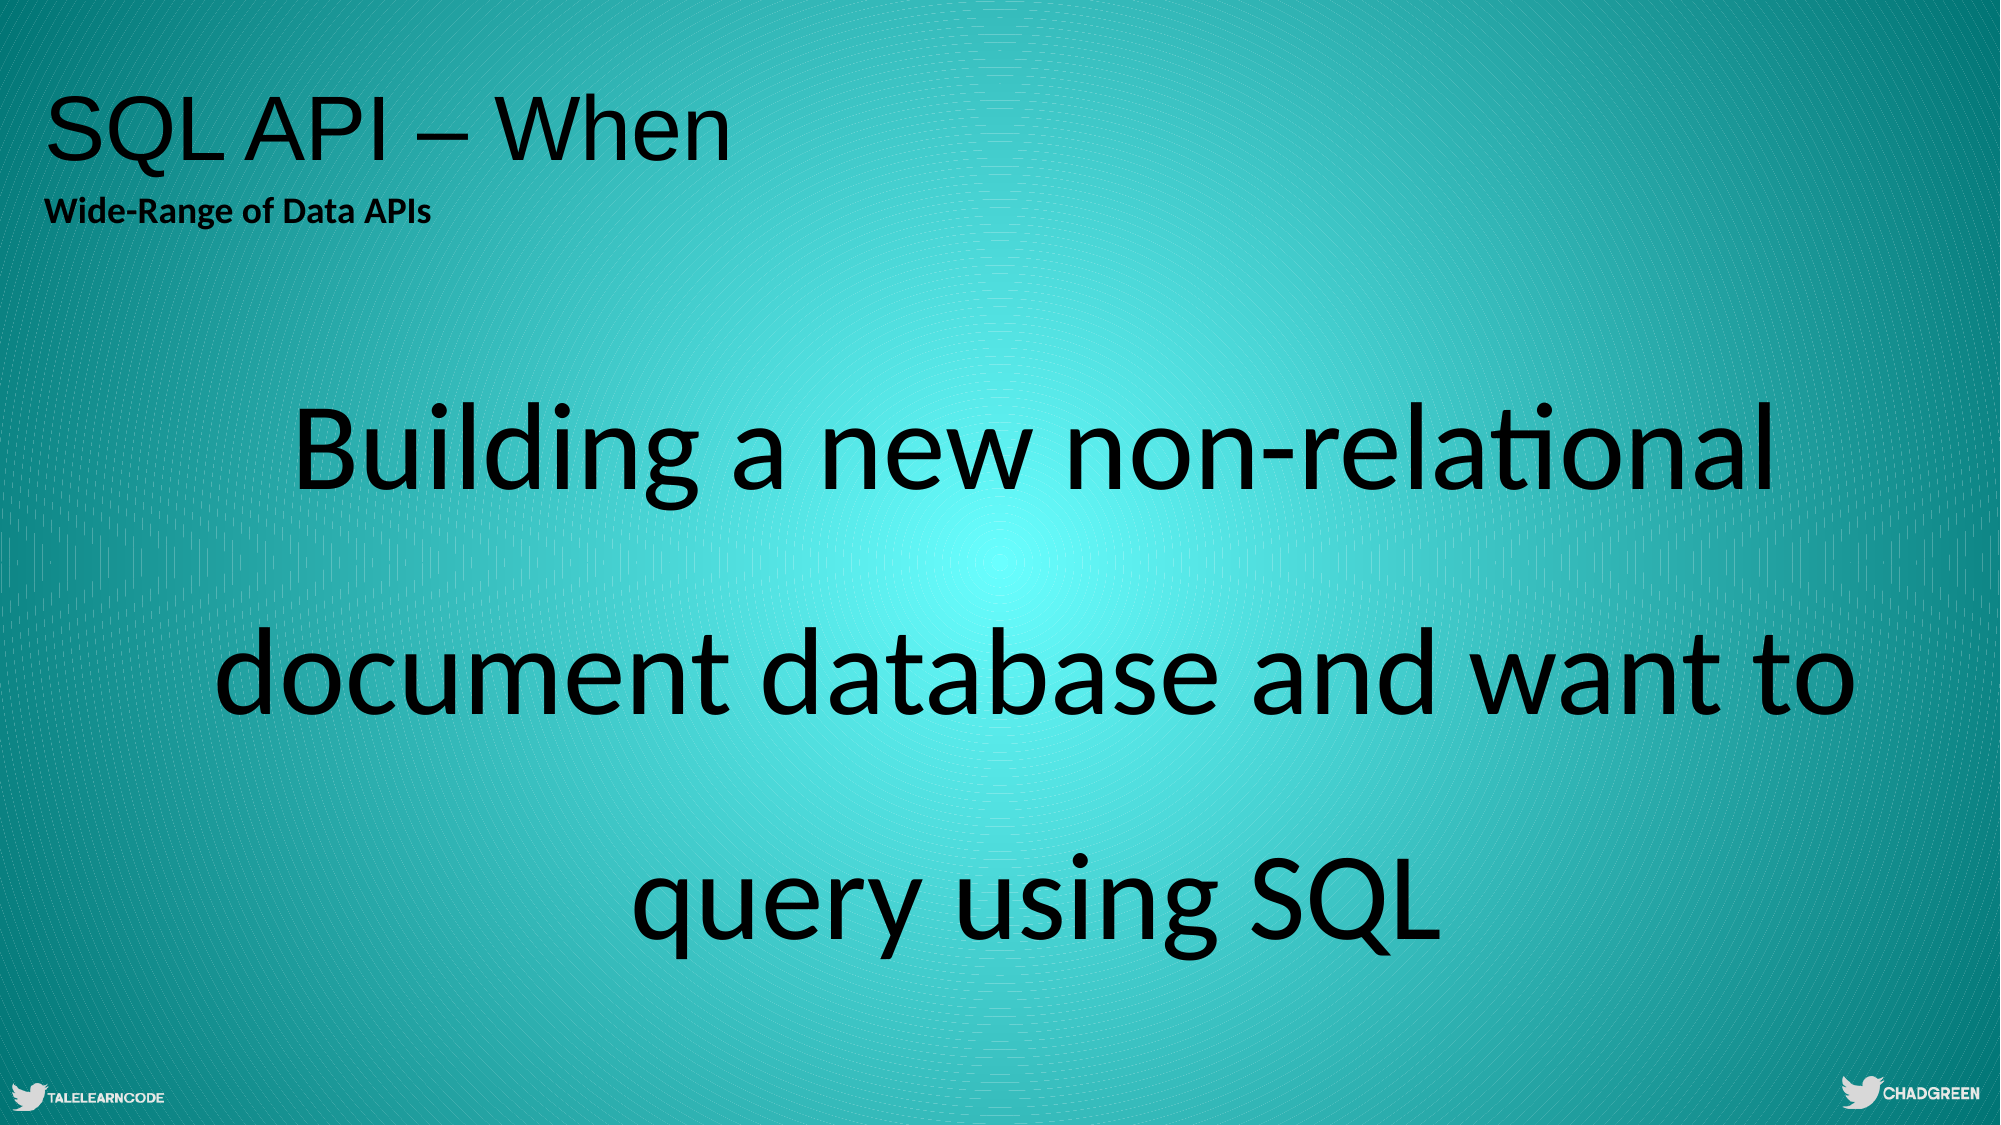

# SQL API – When
Wide-Range of Data APIs
Building a new non-relational document database and want to query using SQL